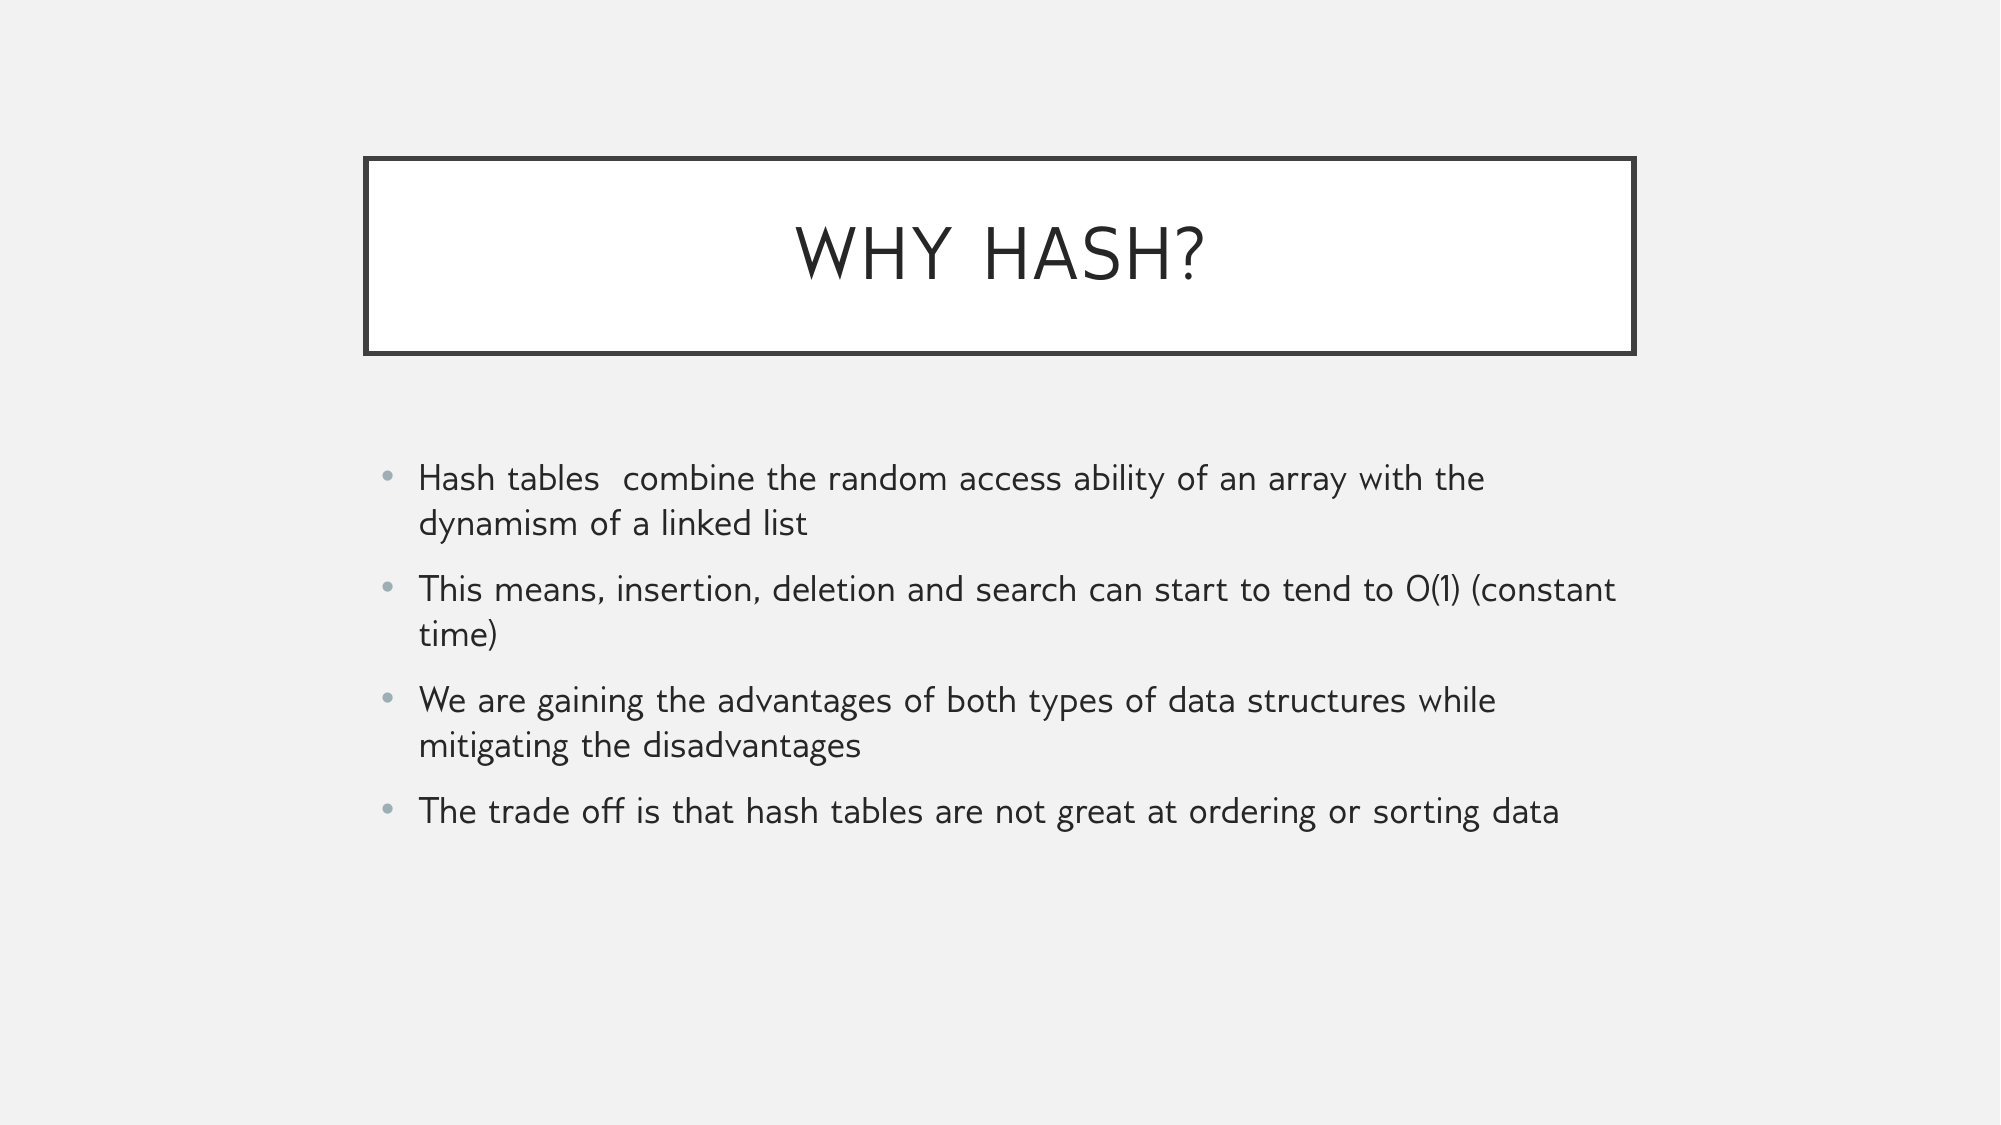

# Why Hash?
Hash tables  combine the random access ability of an array with the dynamism of a linked list
This means, insertion, deletion and search can start to tend to O(1) (constant time)
We are gaining the advantages of both types of data structures while mitigating the disadvantages
The trade off is that hash tables are not great at ordering or sorting data